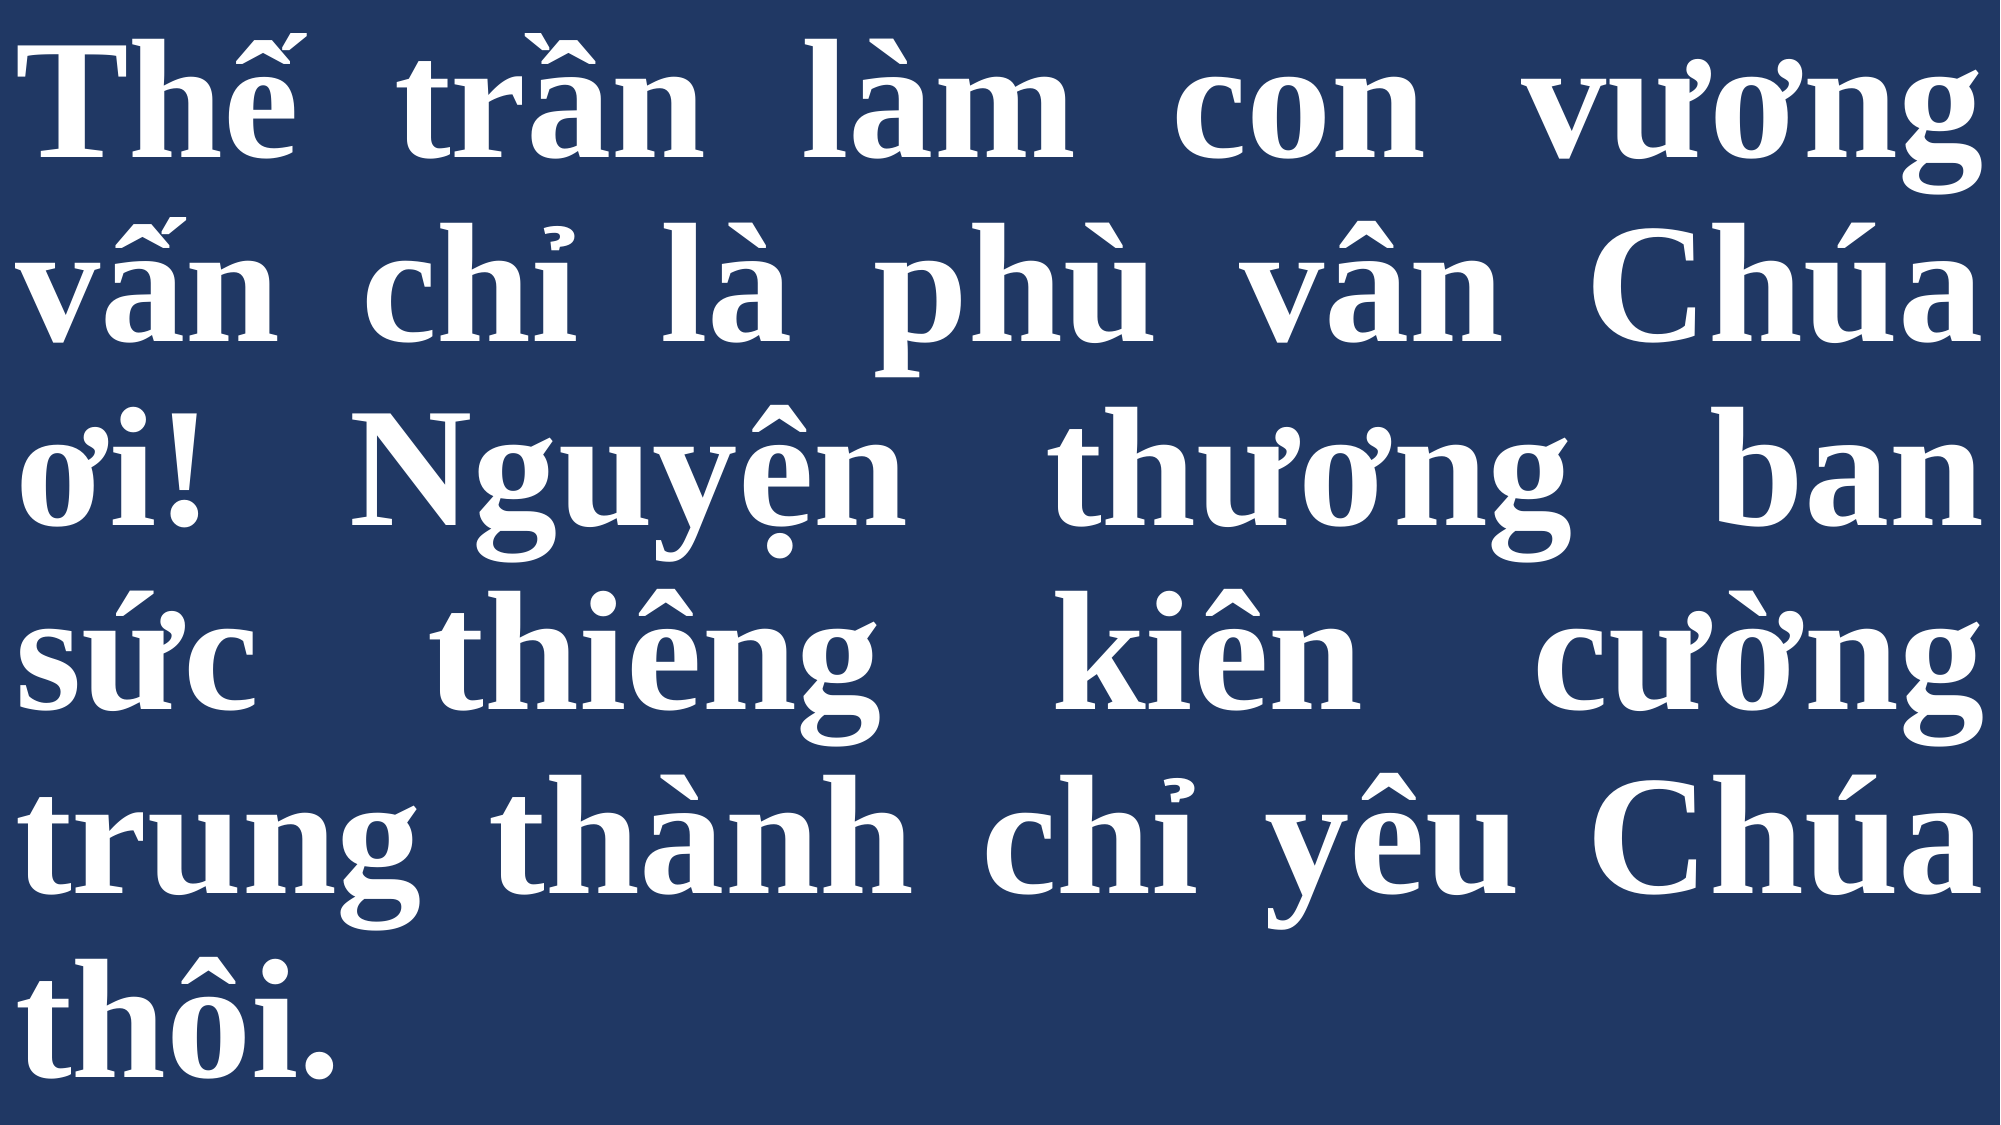

# Thế trần làm con vương vấn chỉ là phù vân Chúa ơi! Nguyện thương ban sức thiêng kiên cường trung thành chỉ yêu Chúa thôi.